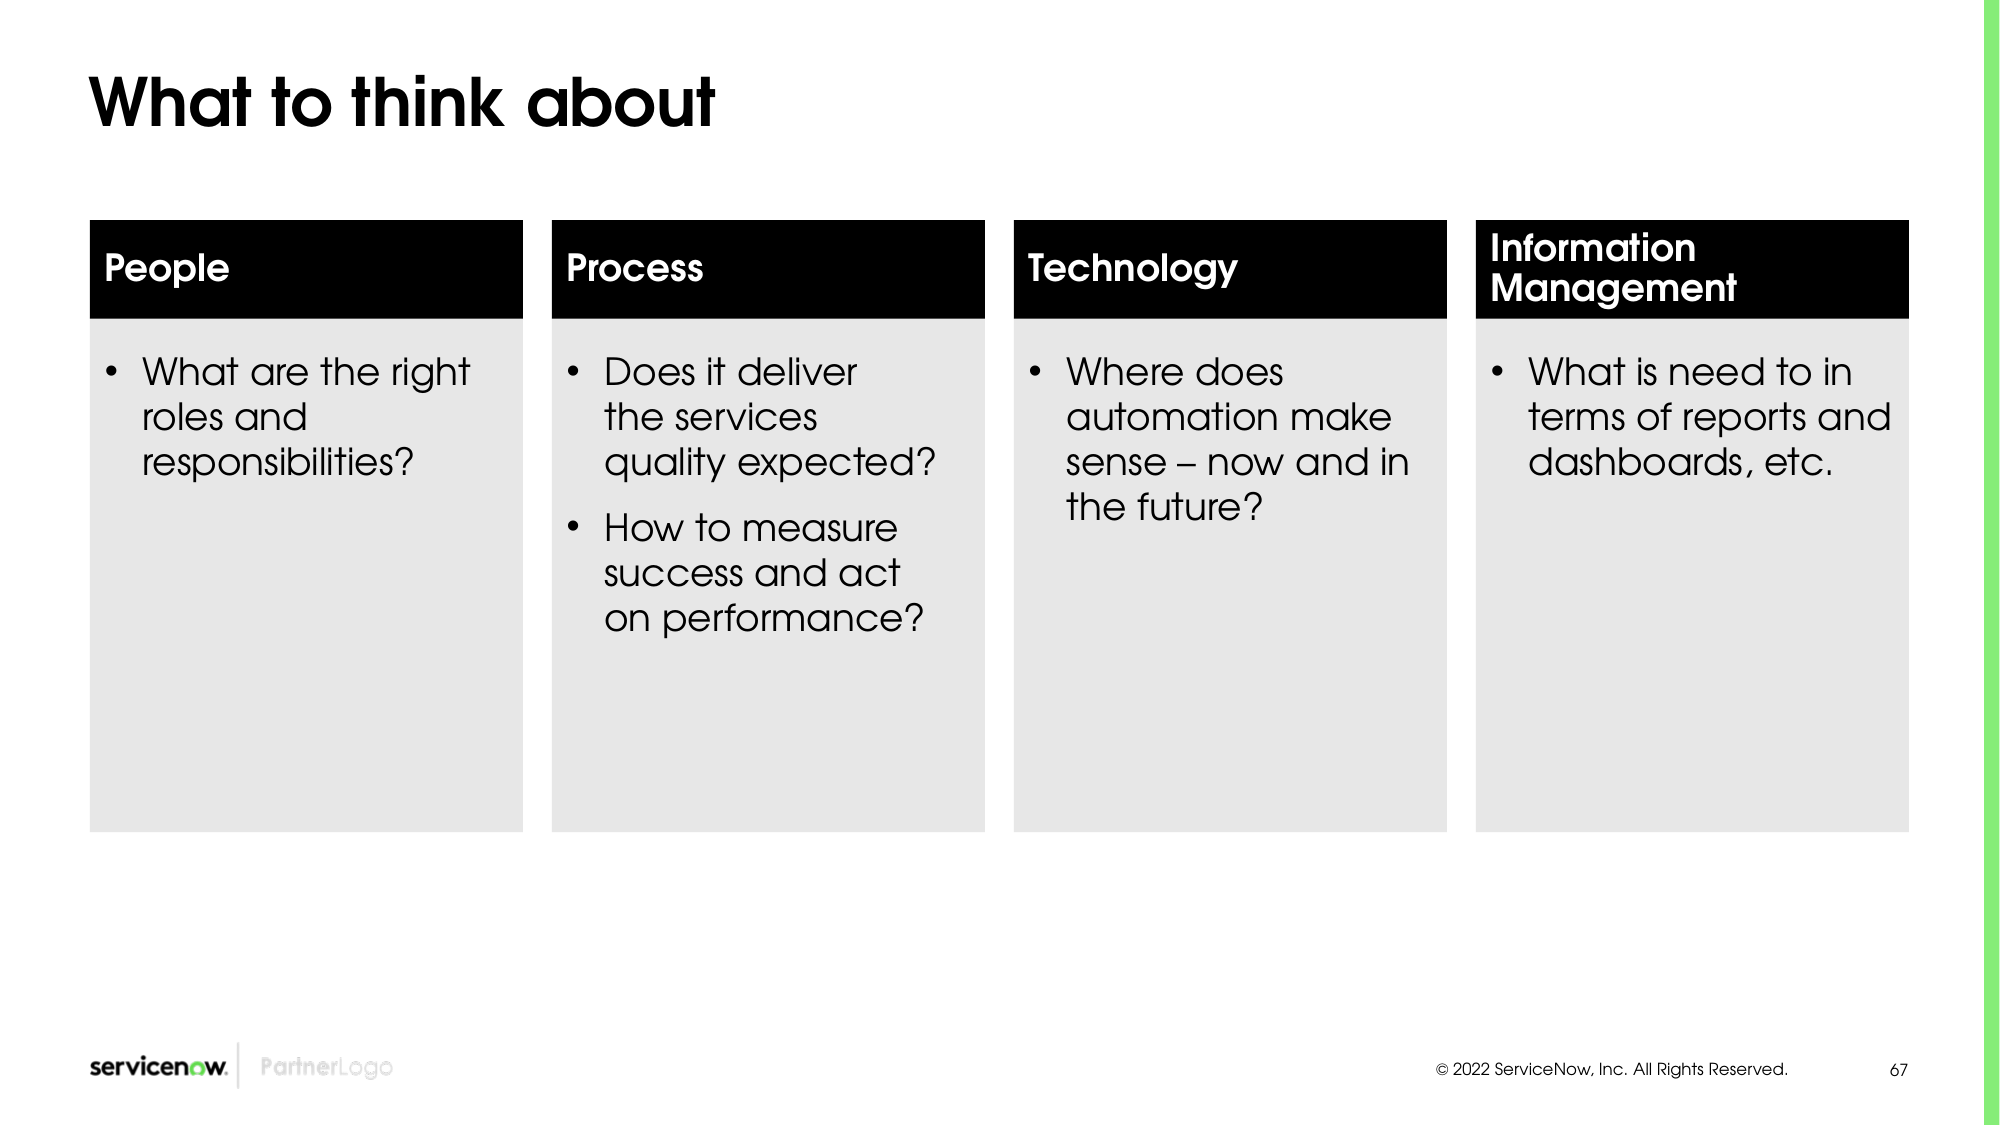

# What to think about
People
Process
Technology
Information Management
What are the right roles and responsibilities?
Does it deliver
the services
quality expected?
How to measure success and act
on performance?
Where does automation make sense – now and in
the future?
What is need to in terms of reports and dashboards, etc.